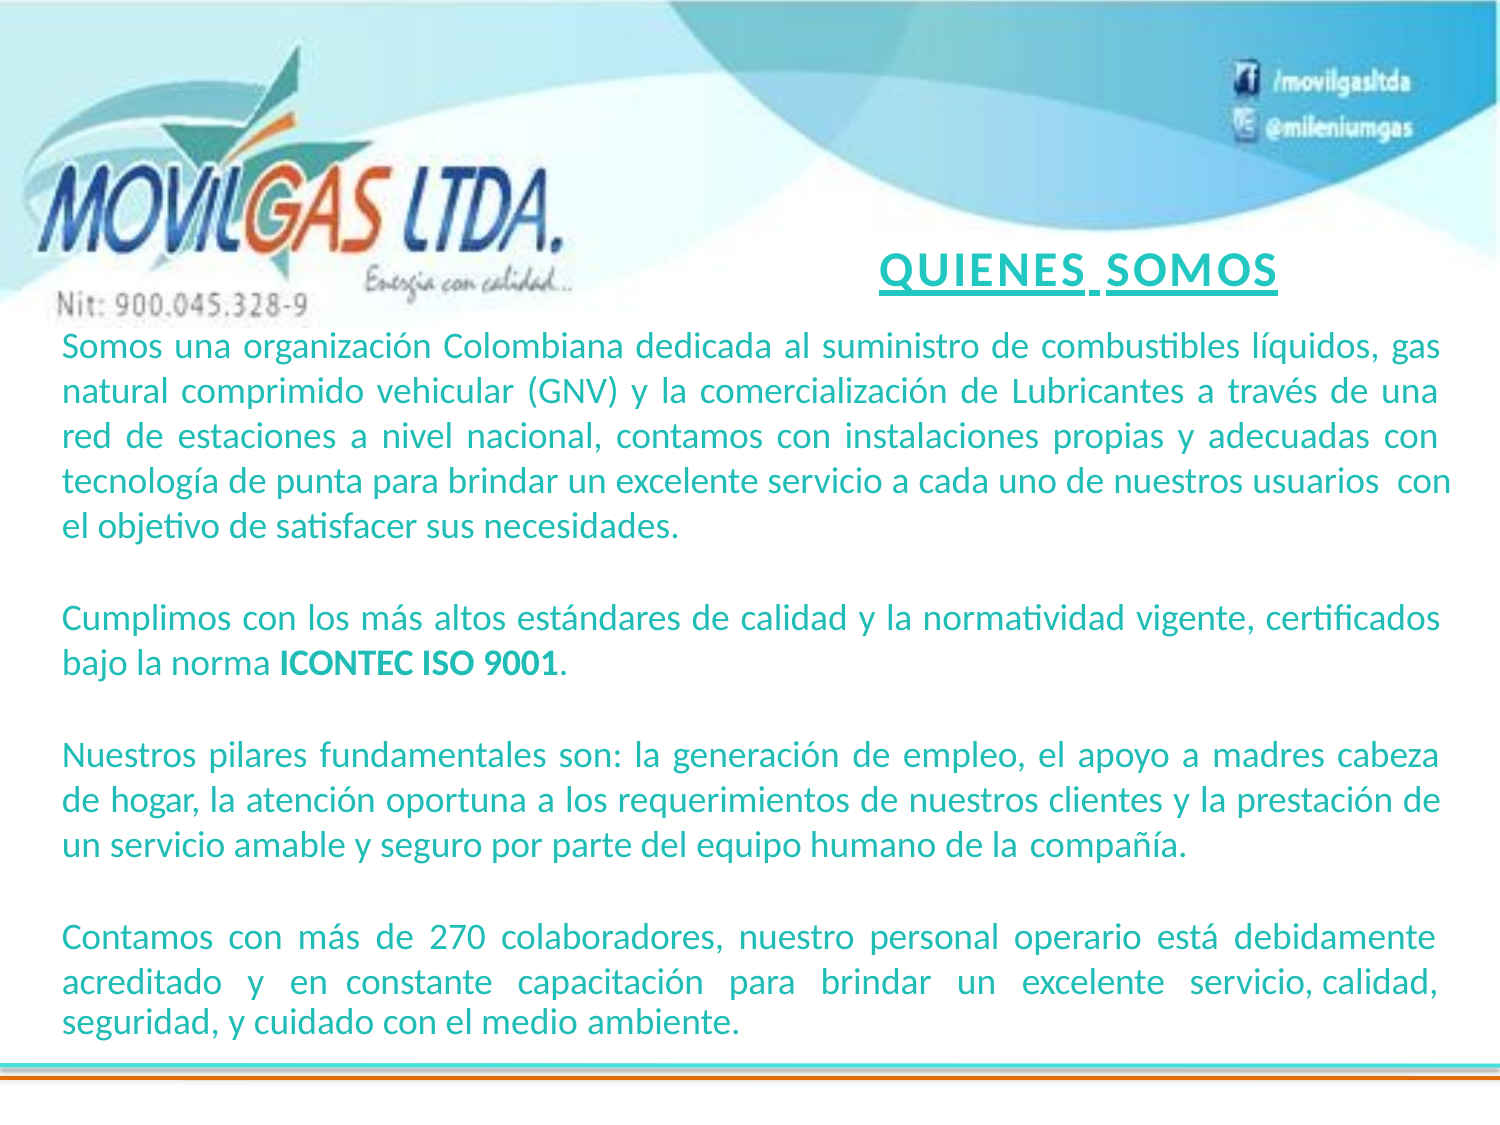

# QUIENES SOMOS
Somos una organización Colombiana dedicada al suministro de combustibles líquidos, gas  natural comprimido vehicular (GNV) y la comercialización de Lubricantes a través de una  red de estaciones a nivel nacional, contamos con instalaciones propias y adecuadas con  tecnología de punta para brindar un excelente servicio a cada uno de nuestros usuarios  con el objetivo de satisfacer sus necesidades.

Cumplimos con los más altos estándares de calidad y la normatividad vigente, certificados  bajo la norma ICONTEC ISO 9001.

Nuestros pilares fundamentales son: la generación de empleo, el apoyo a madres cabeza  de hogar, la atención oportuna a los requerimientos de nuestros clientes y la prestación de  un servicio amable y seguro por parte del equipo humano de la compañía.

Contamos con más de 270 colaboradores, nuestro personal operario está debidamente  acreditado   y   en  constante   capacitación   para   brindar   un   excelente   servicio, calidad,
seguridad, y cuidado con el medio ambiente.